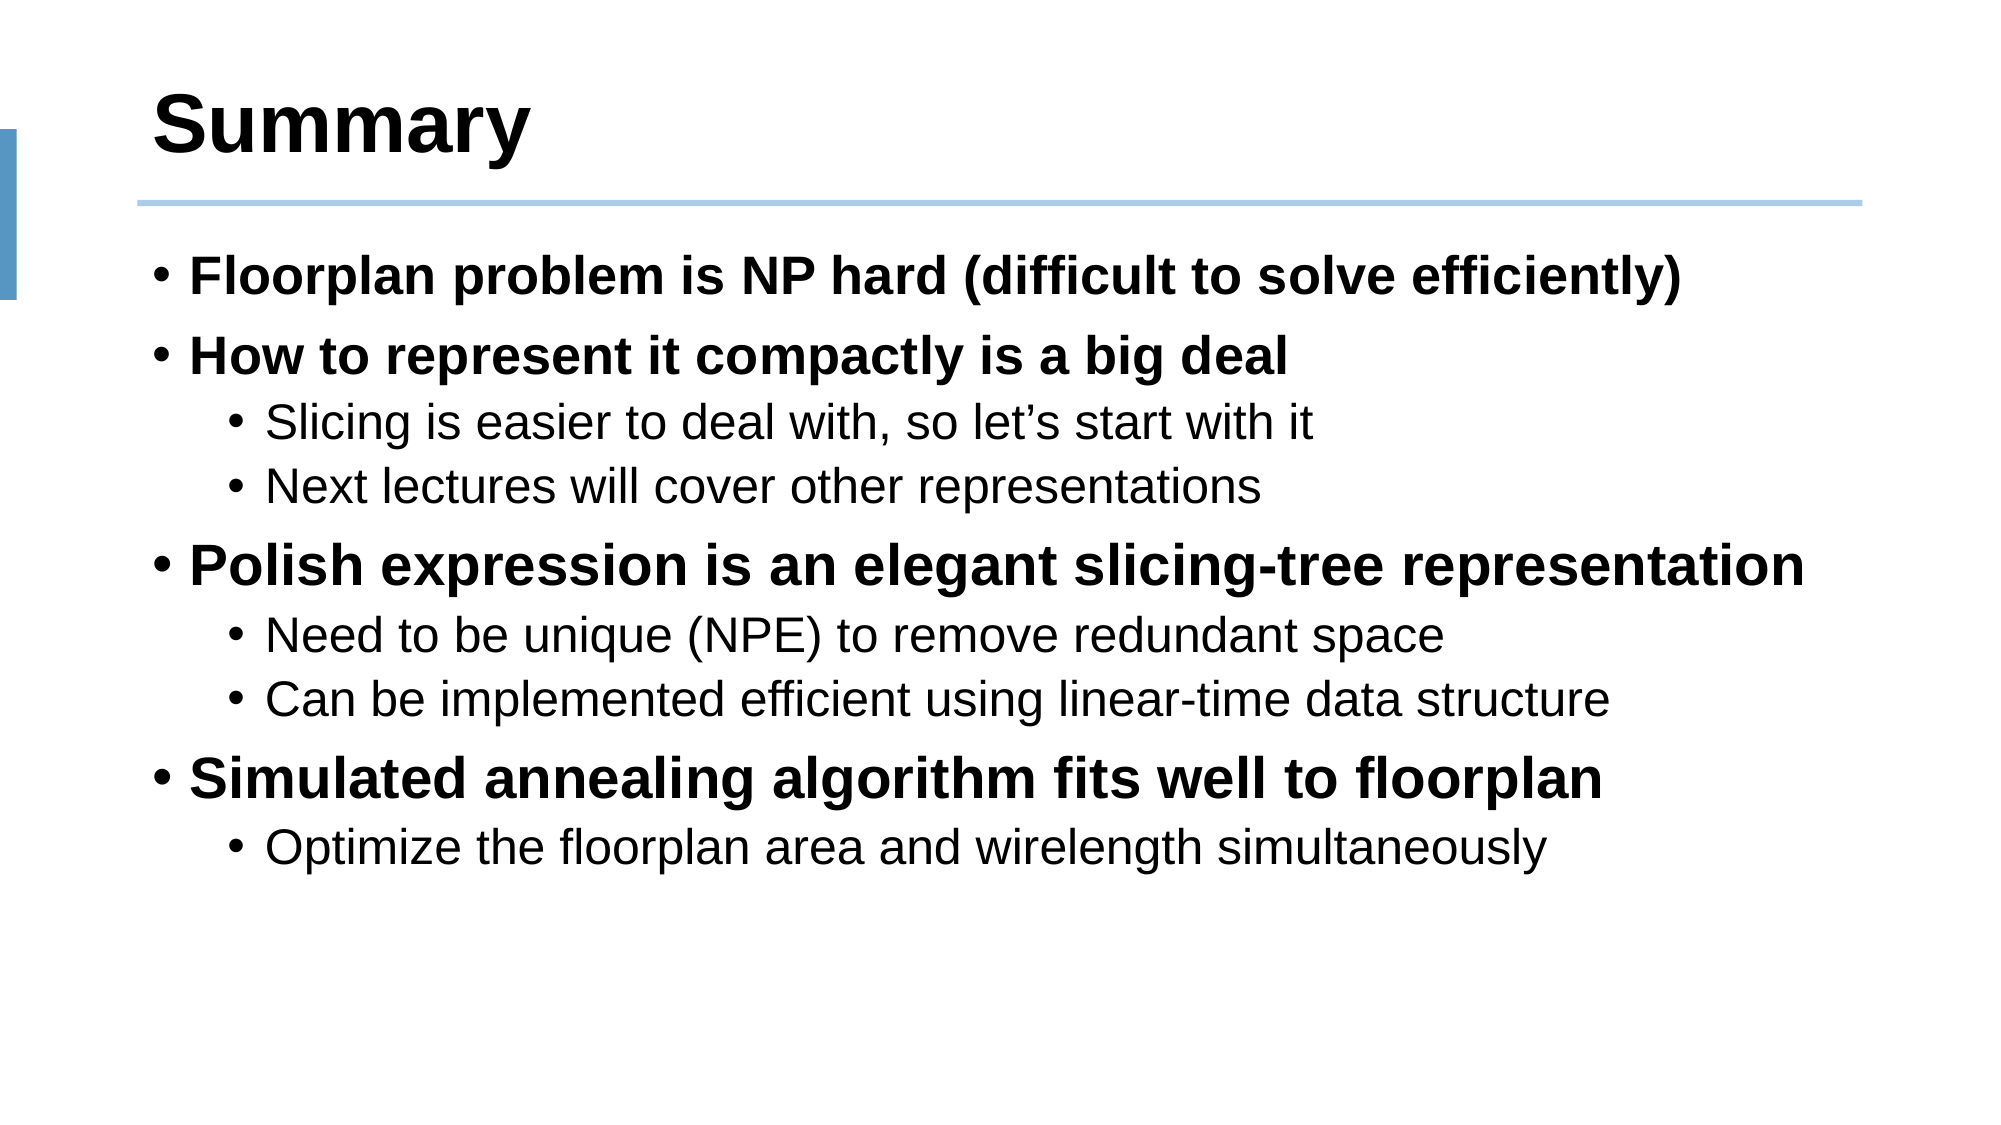

# Summary
Floorplan problem is NP hard (difficult to solve efficiently)
How to represent it compactly is a big deal
Slicing is easier to deal with, so let’s start with it
Next lectures will cover other representations
Polish expression is an elegant slicing-tree representation
Need to be unique (NPE) to remove redundant space
Can be implemented efficient using linear-time data structure
Simulated annealing algorithm fits well to floorplan
Optimize the floorplan area and wirelength simultaneously